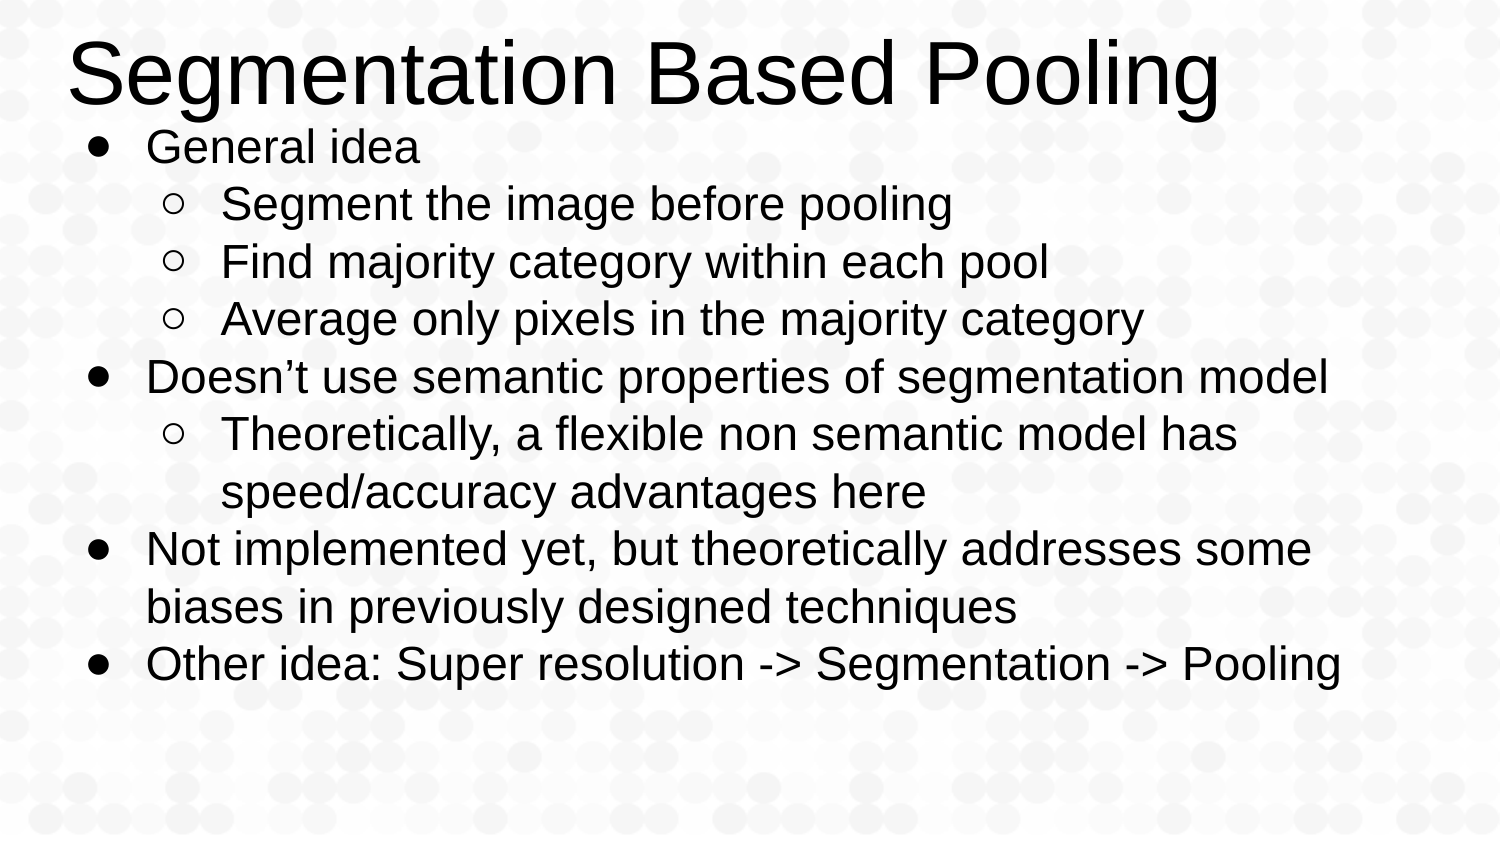

# Segmentation Based Pooling
General idea
Segment the image before pooling
Find majority category within each pool
Average only pixels in the majority category
Doesn’t use semantic properties of segmentation model
Theoretically, a flexible non semantic model has speed/accuracy advantages here
Not implemented yet, but theoretically addresses some biases in previously designed techniques
Other idea: Super resolution -> Segmentation -> Pooling